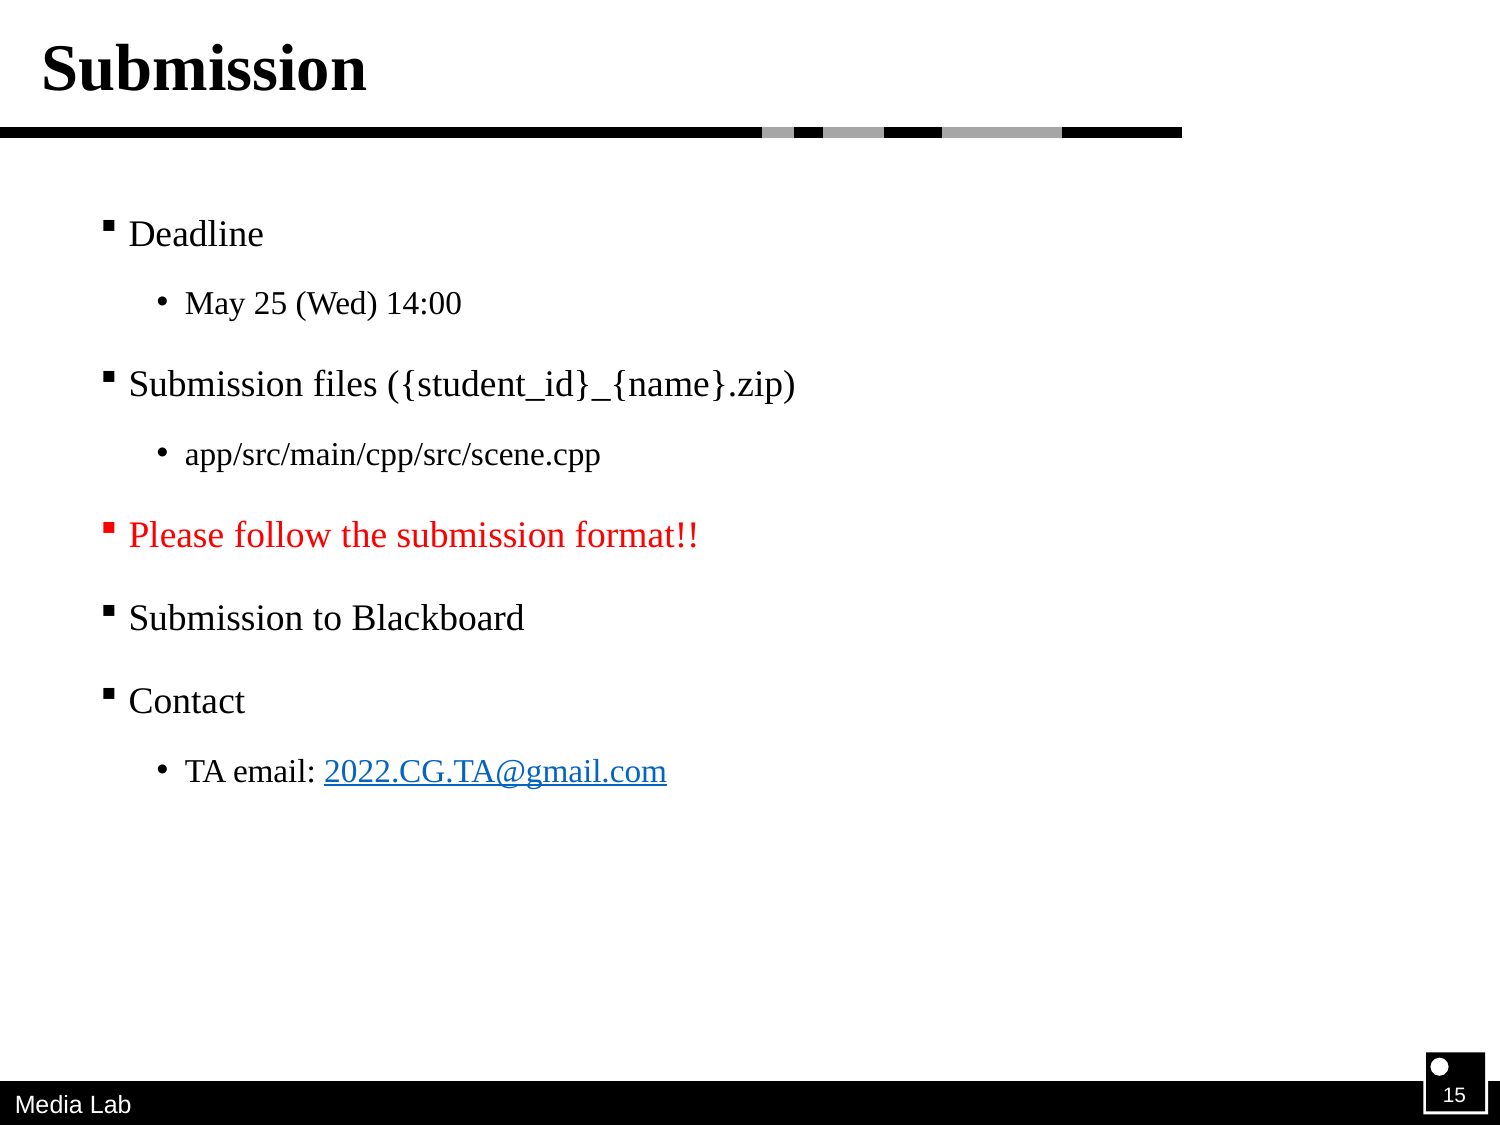

# Submission
Deadline
May 25 (Wed) 14:00
Submission files ({student_id}_{name}.zip)
app/src/main/cpp/src/scene.cpp
Please follow the submission format!!
Submission to Blackboard
Contact
TA email: 2022.CG.TA@gmail.com

15